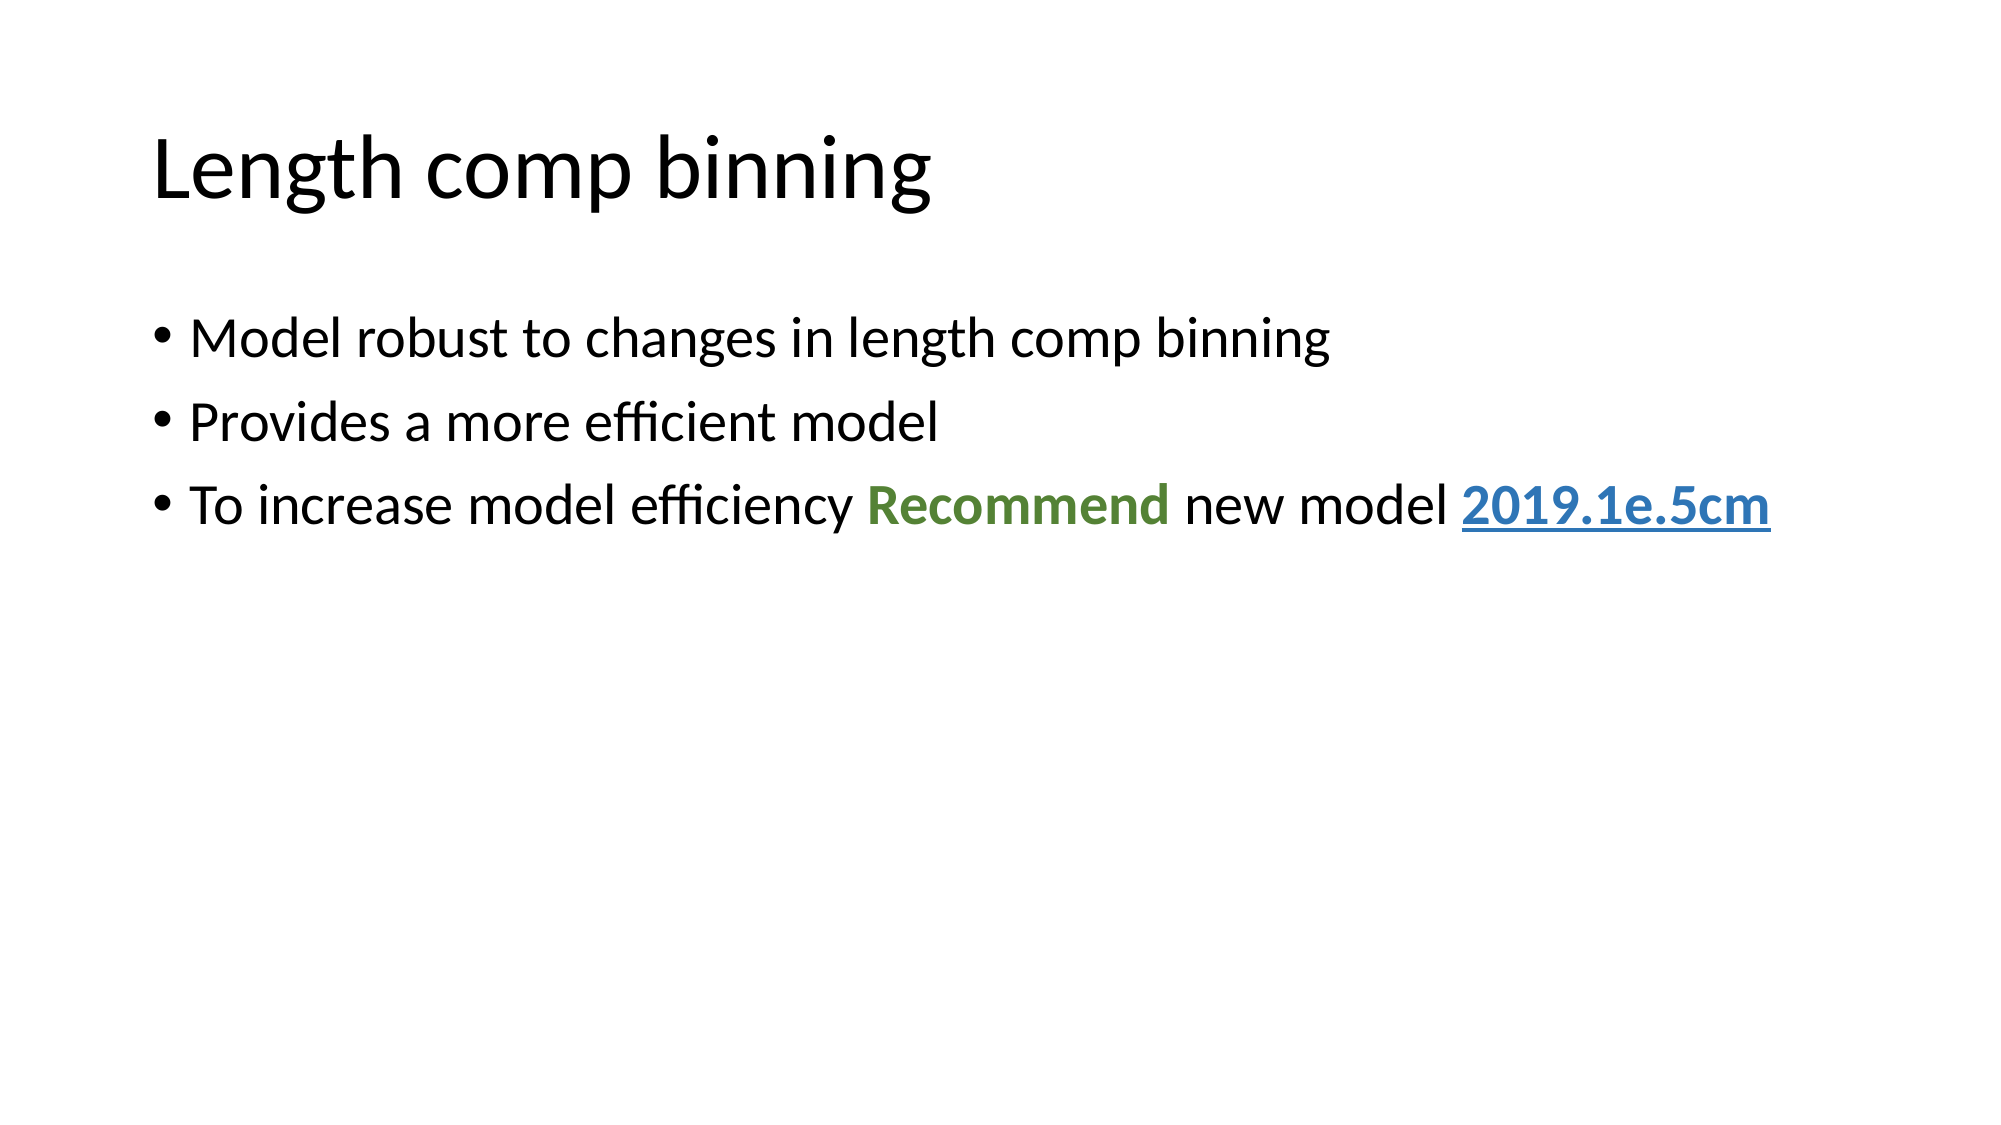

# Length comp binning
Model robust to changes in length comp binning
Provides a more efficient model
To increase model efficiency Recommend new model 2019.1e.5cm